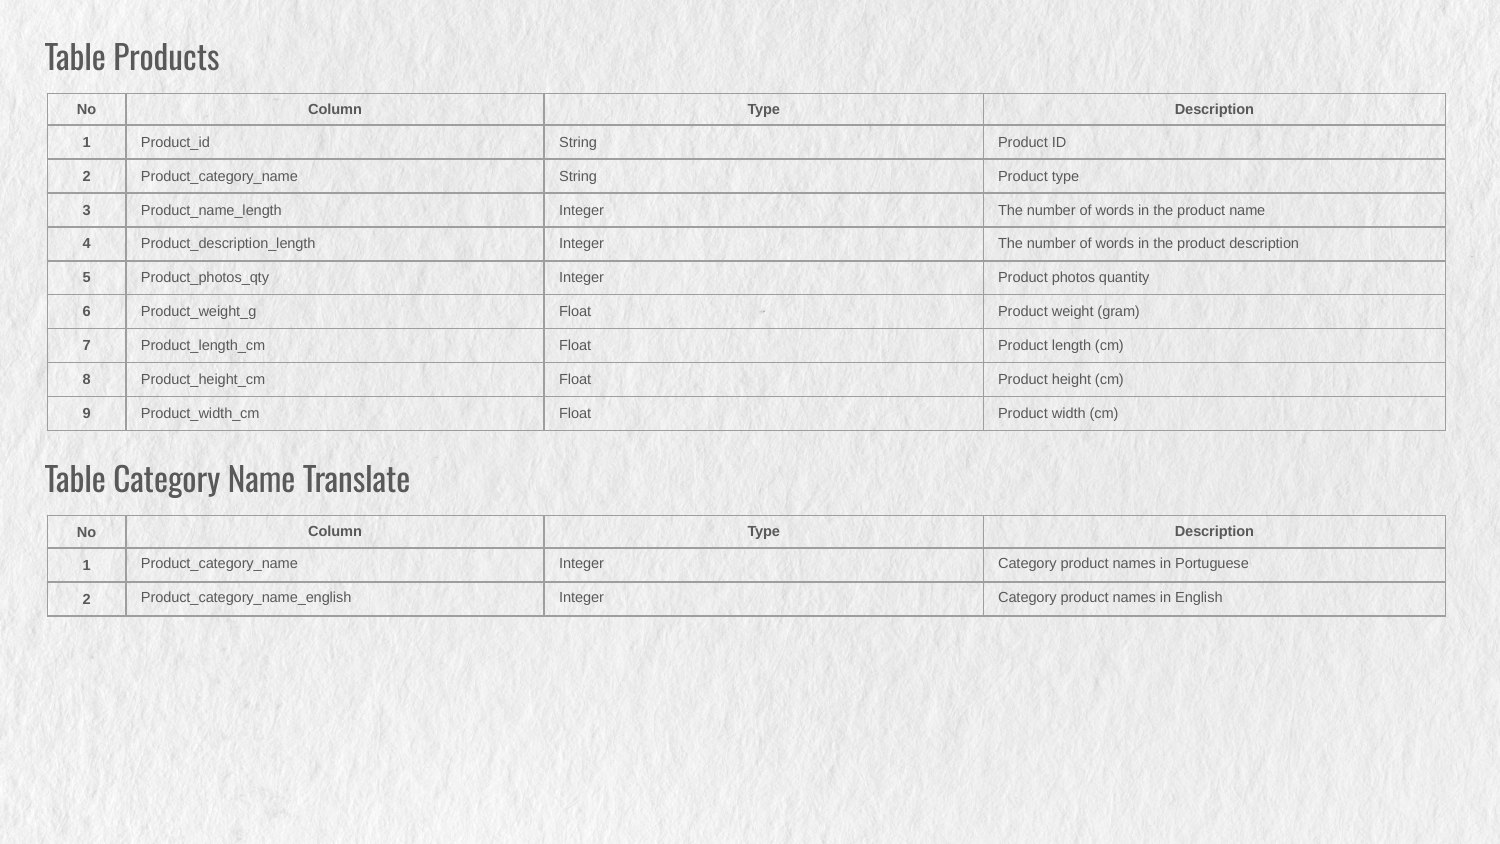

Table Products
| No | Column | Type | Description |
| --- | --- | --- | --- |
| 1 | Product\_id | String | Product ID |
| 2 | Product\_category\_name | String | Product type |
| 3 | Product\_name\_length | Integer | The number of words in the product name |
| 4 | Product\_description\_length | Integer | The number of words in the product description |
| 5 | Product\_photos\_qty | Integer | Product photos quantity |
| 6 | Product\_weight\_g | Float | Product weight (gram) |
| 7 | Product\_length\_cm | Float | Product length (cm) |
| 8 | Product\_height\_cm | Float | Product height (cm) |
| 9 | Product\_width\_cm | Float | Product width (cm) |
Table Category Name Translate
| No | Column | Type | Description |
| --- | --- | --- | --- |
| 1 | Product\_category\_name | Integer | Category product names in Portuguese |
| 2 | Product\_category\_name\_english | Integer | Category product names in English |